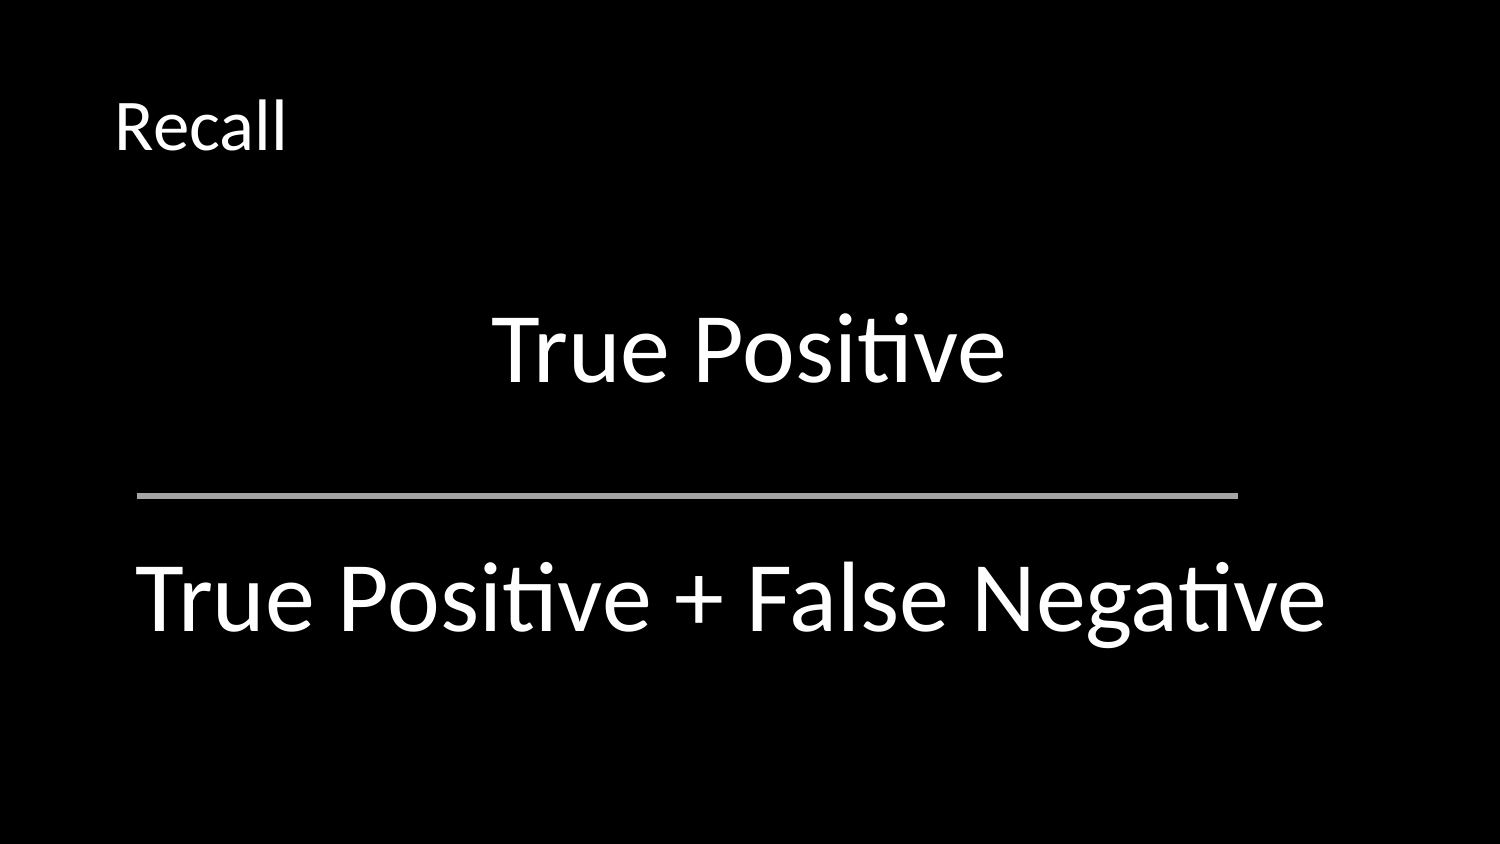

# Recall
True Positive

True Positive + False Negative